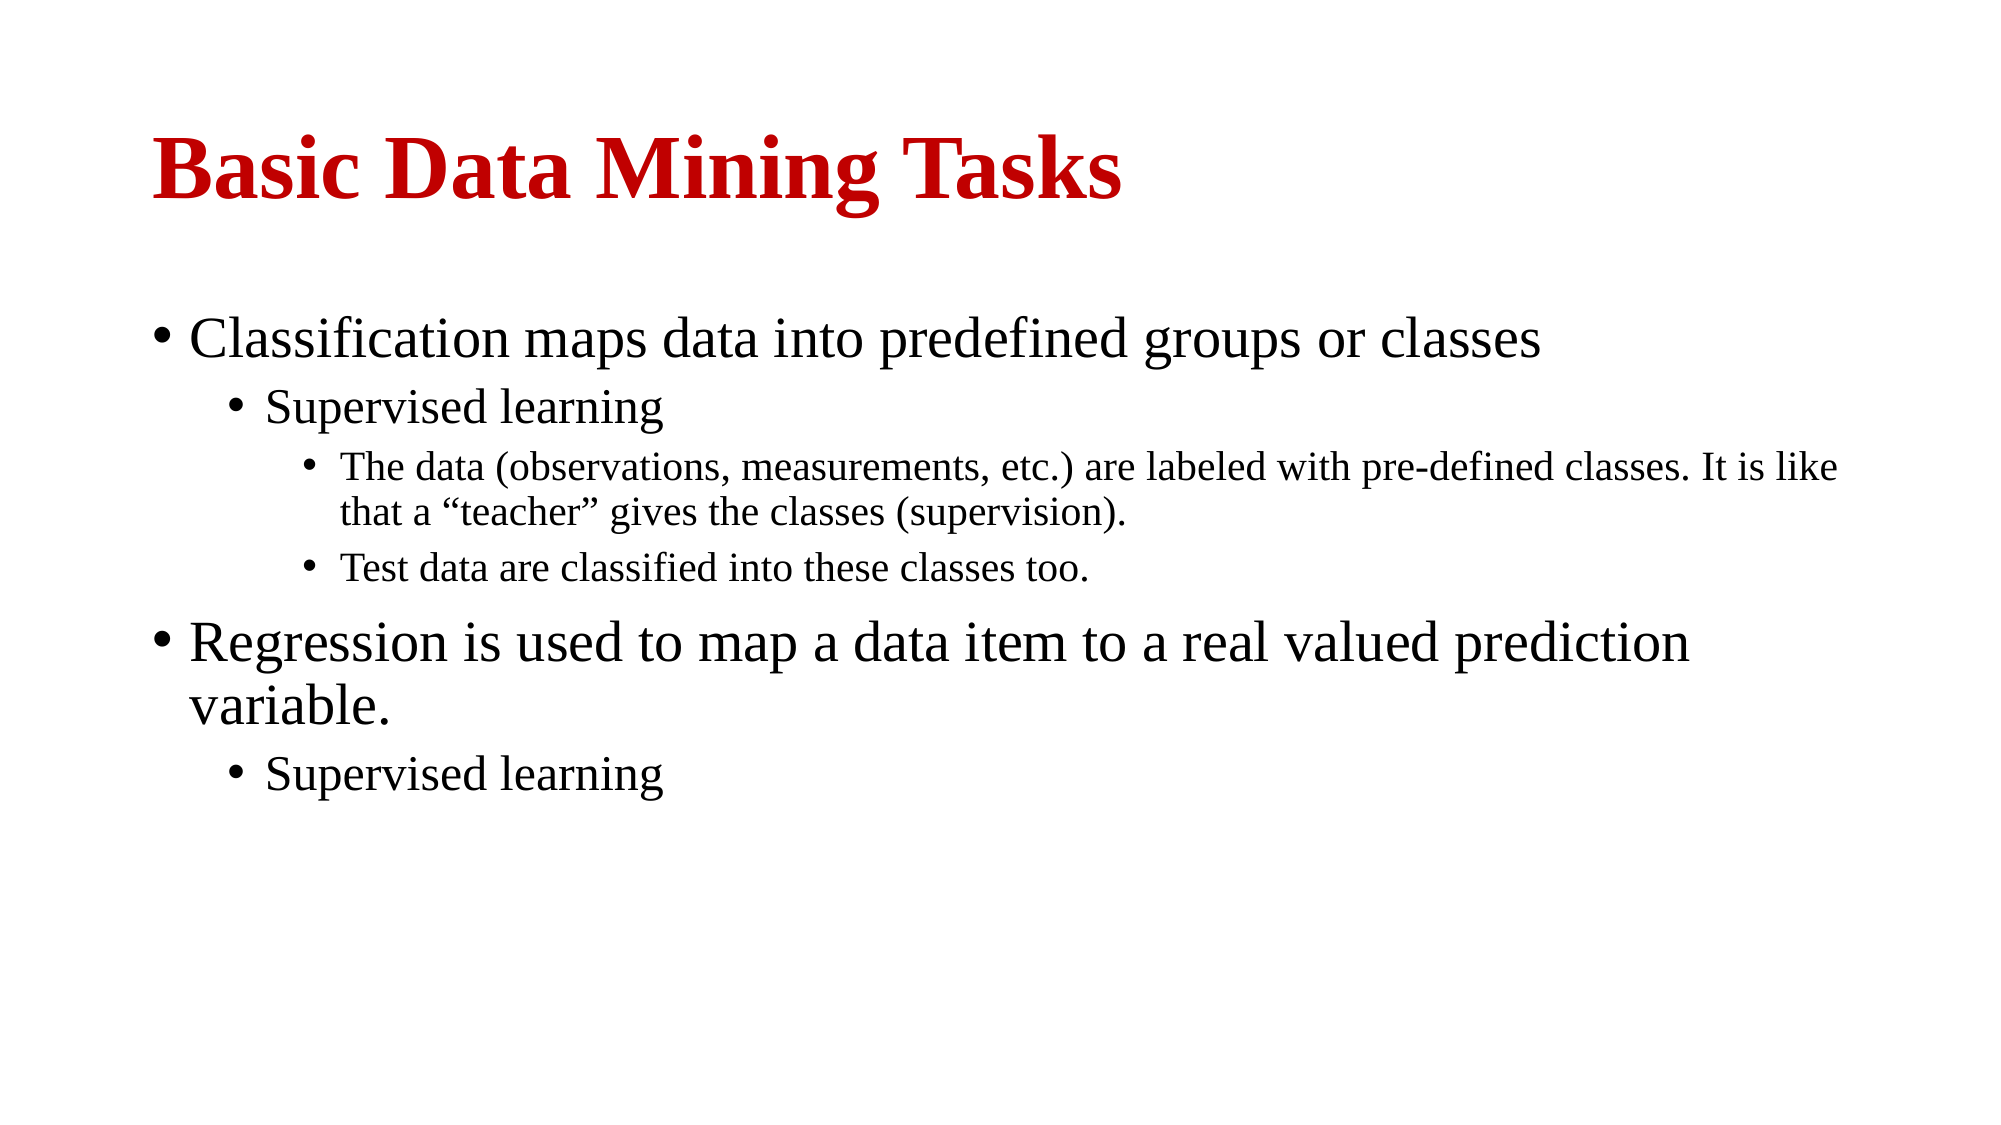

# Basic Data Mining Tasks
Classification maps data into predefined groups or classes
Supervised learning
The data (observations, measurements, etc.) are labeled with pre-defined classes. It is like that a “teacher” gives the classes (supervision).
Test data are classified into these classes too.
Regression is used to map a data item to a real valued prediction variable.
Supervised learning